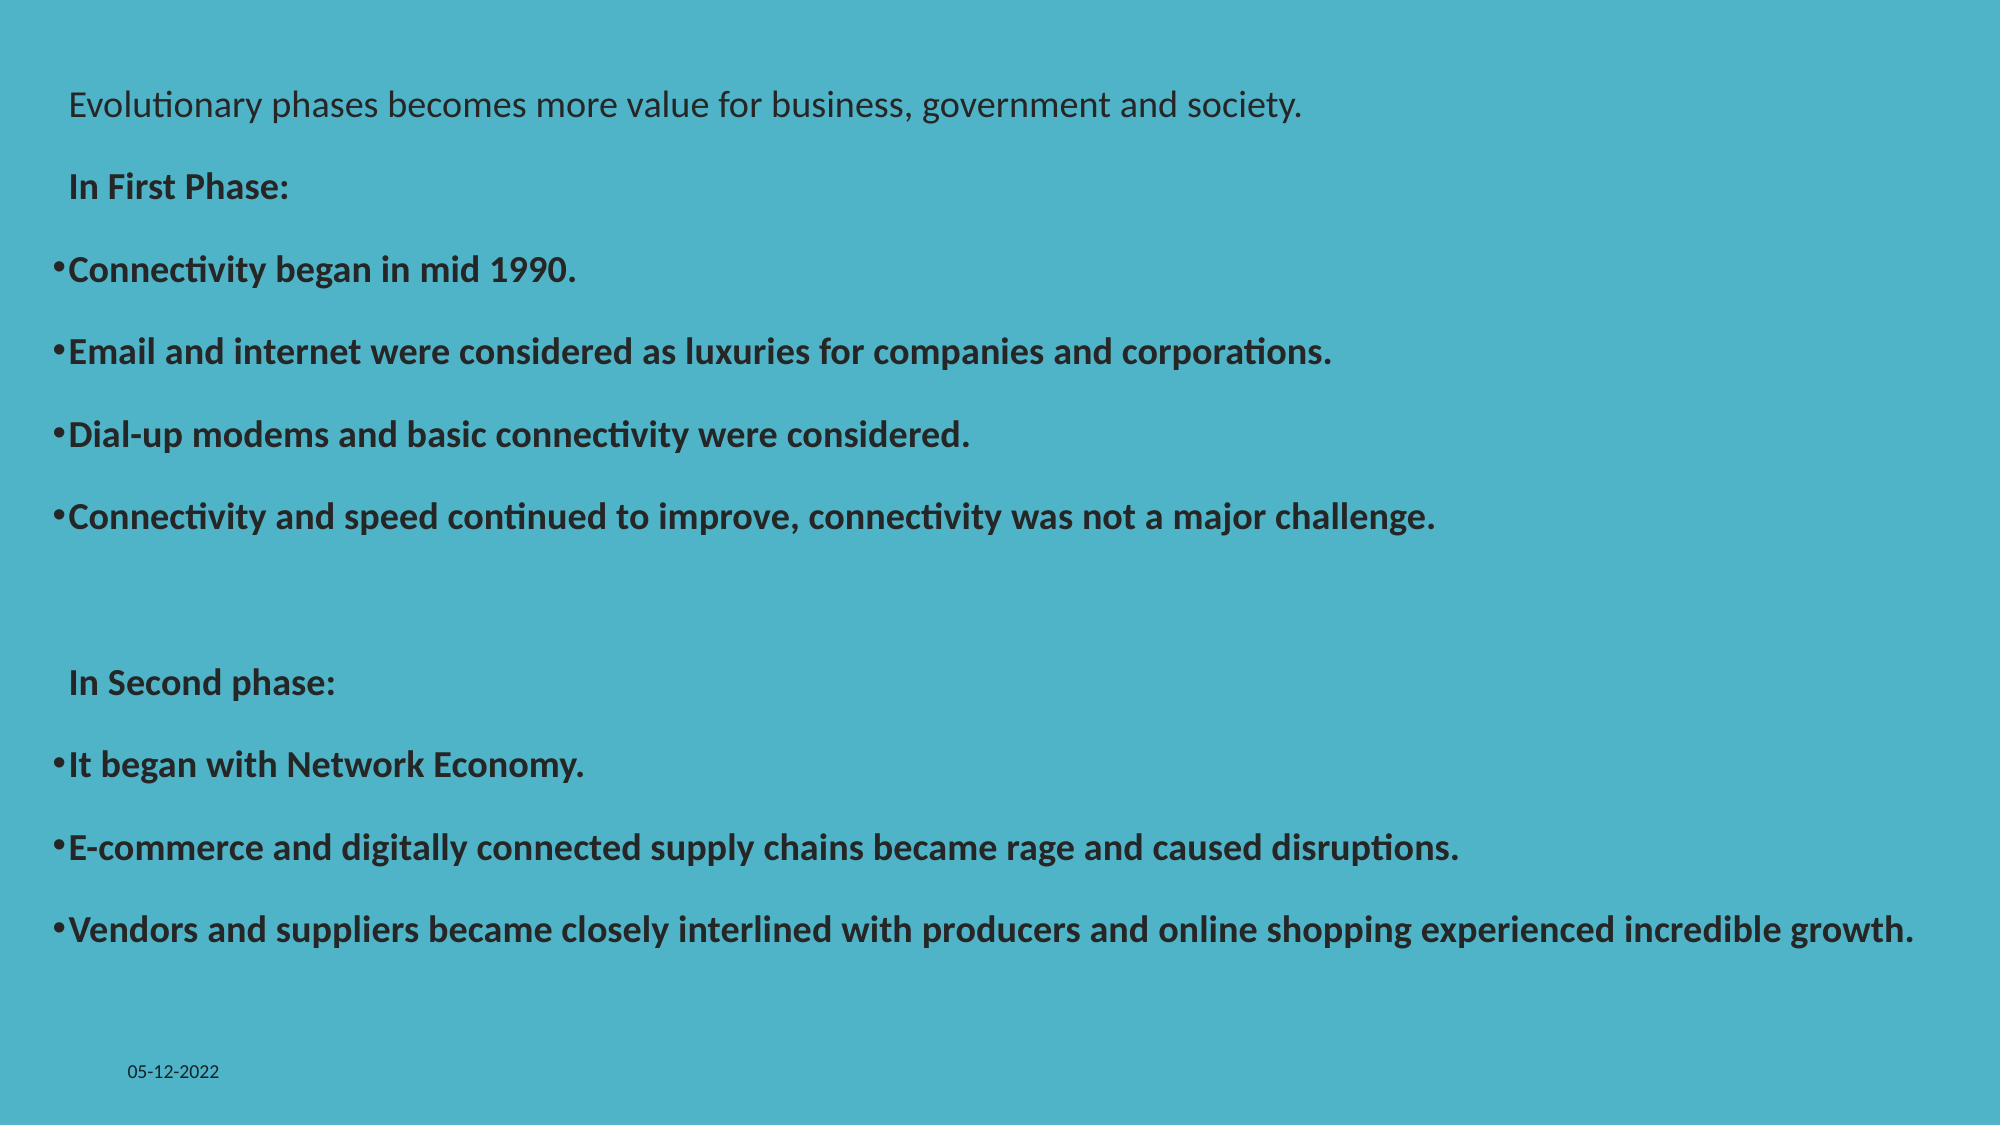

Evolutionary phases becomes more value for business, government and society.
In First Phase:
Connectivity began in mid 1990.
Email and internet were considered as luxuries for companies and corporations.
Dial-up modems and basic connectivity were considered.
Connectivity and speed continued to improve, connectivity was not a major challenge.

In Second phase:
It began with Network Economy.
E-commerce and digitally connected supply chains became rage and caused disruptions.
Vendors and suppliers became closely interlined with producers and online shopping experienced incredible growth.

5
05-12-2022